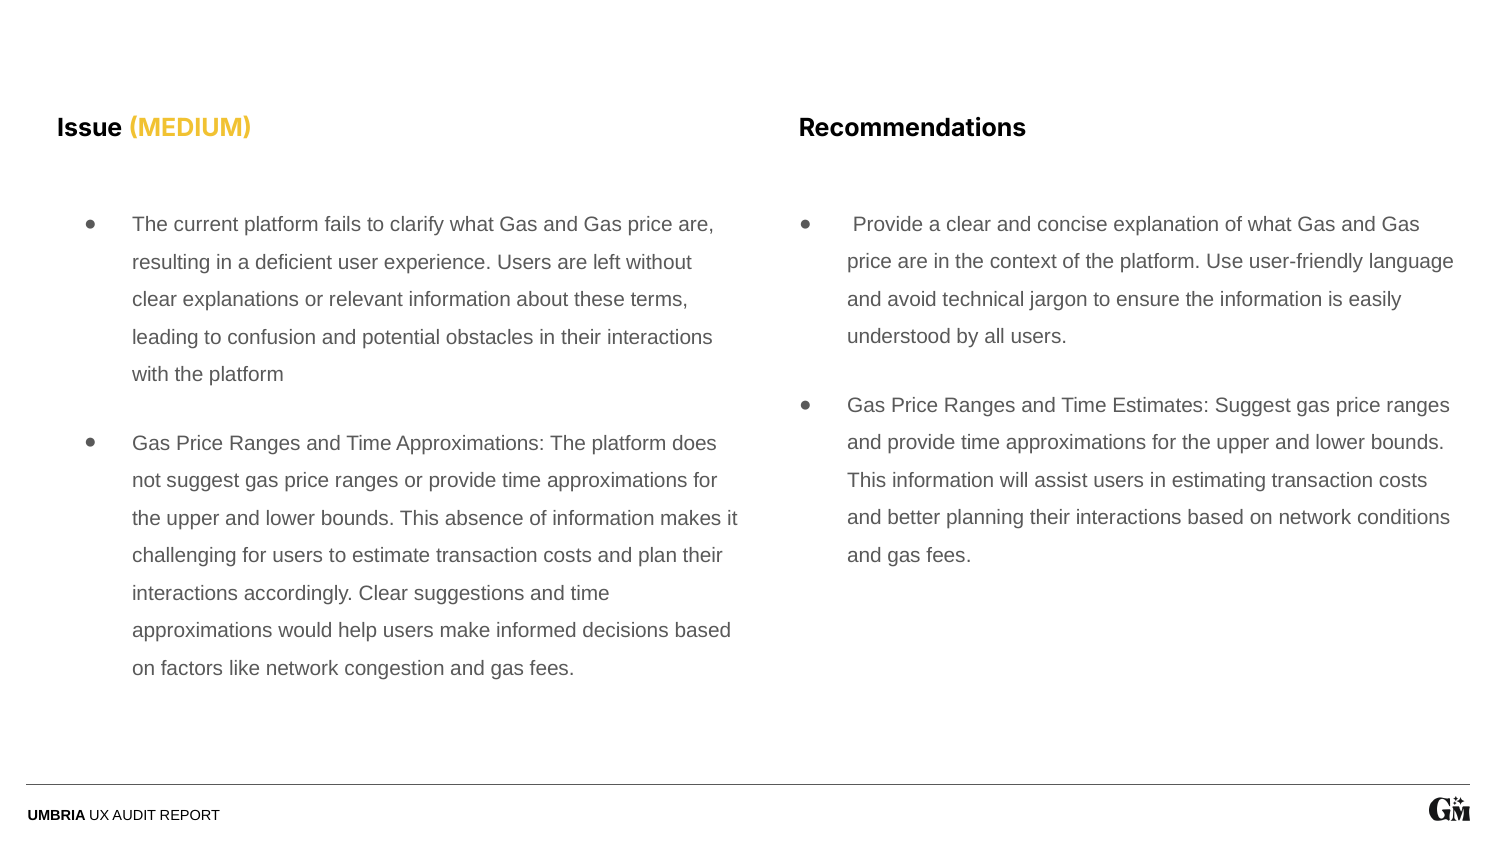

Recommendations
Issue (MEDIUM)
 Provide a clear and concise explanation of what Gas and Gas price are in the context of the platform. Use user-friendly language and avoid technical jargon to ensure the information is easily understood by all users.
Gas Price Ranges and Time Estimates: Suggest gas price ranges and provide time approximations for the upper and lower bounds. This information will assist users in estimating transaction costs and better planning their interactions based on network conditions and gas fees.
The current platform fails to clarify what Gas and Gas price are, resulting in a deficient user experience. Users are left without clear explanations or relevant information about these terms, leading to confusion and potential obstacles in their interactions with the platform
Gas Price Ranges and Time Approximations: The platform does not suggest gas price ranges or provide time approximations for the upper and lower bounds. This absence of information makes it challenging for users to estimate transaction costs and plan their interactions accordingly. Clear suggestions and time approximations would help users make informed decisions based on factors like network congestion and gas fees.